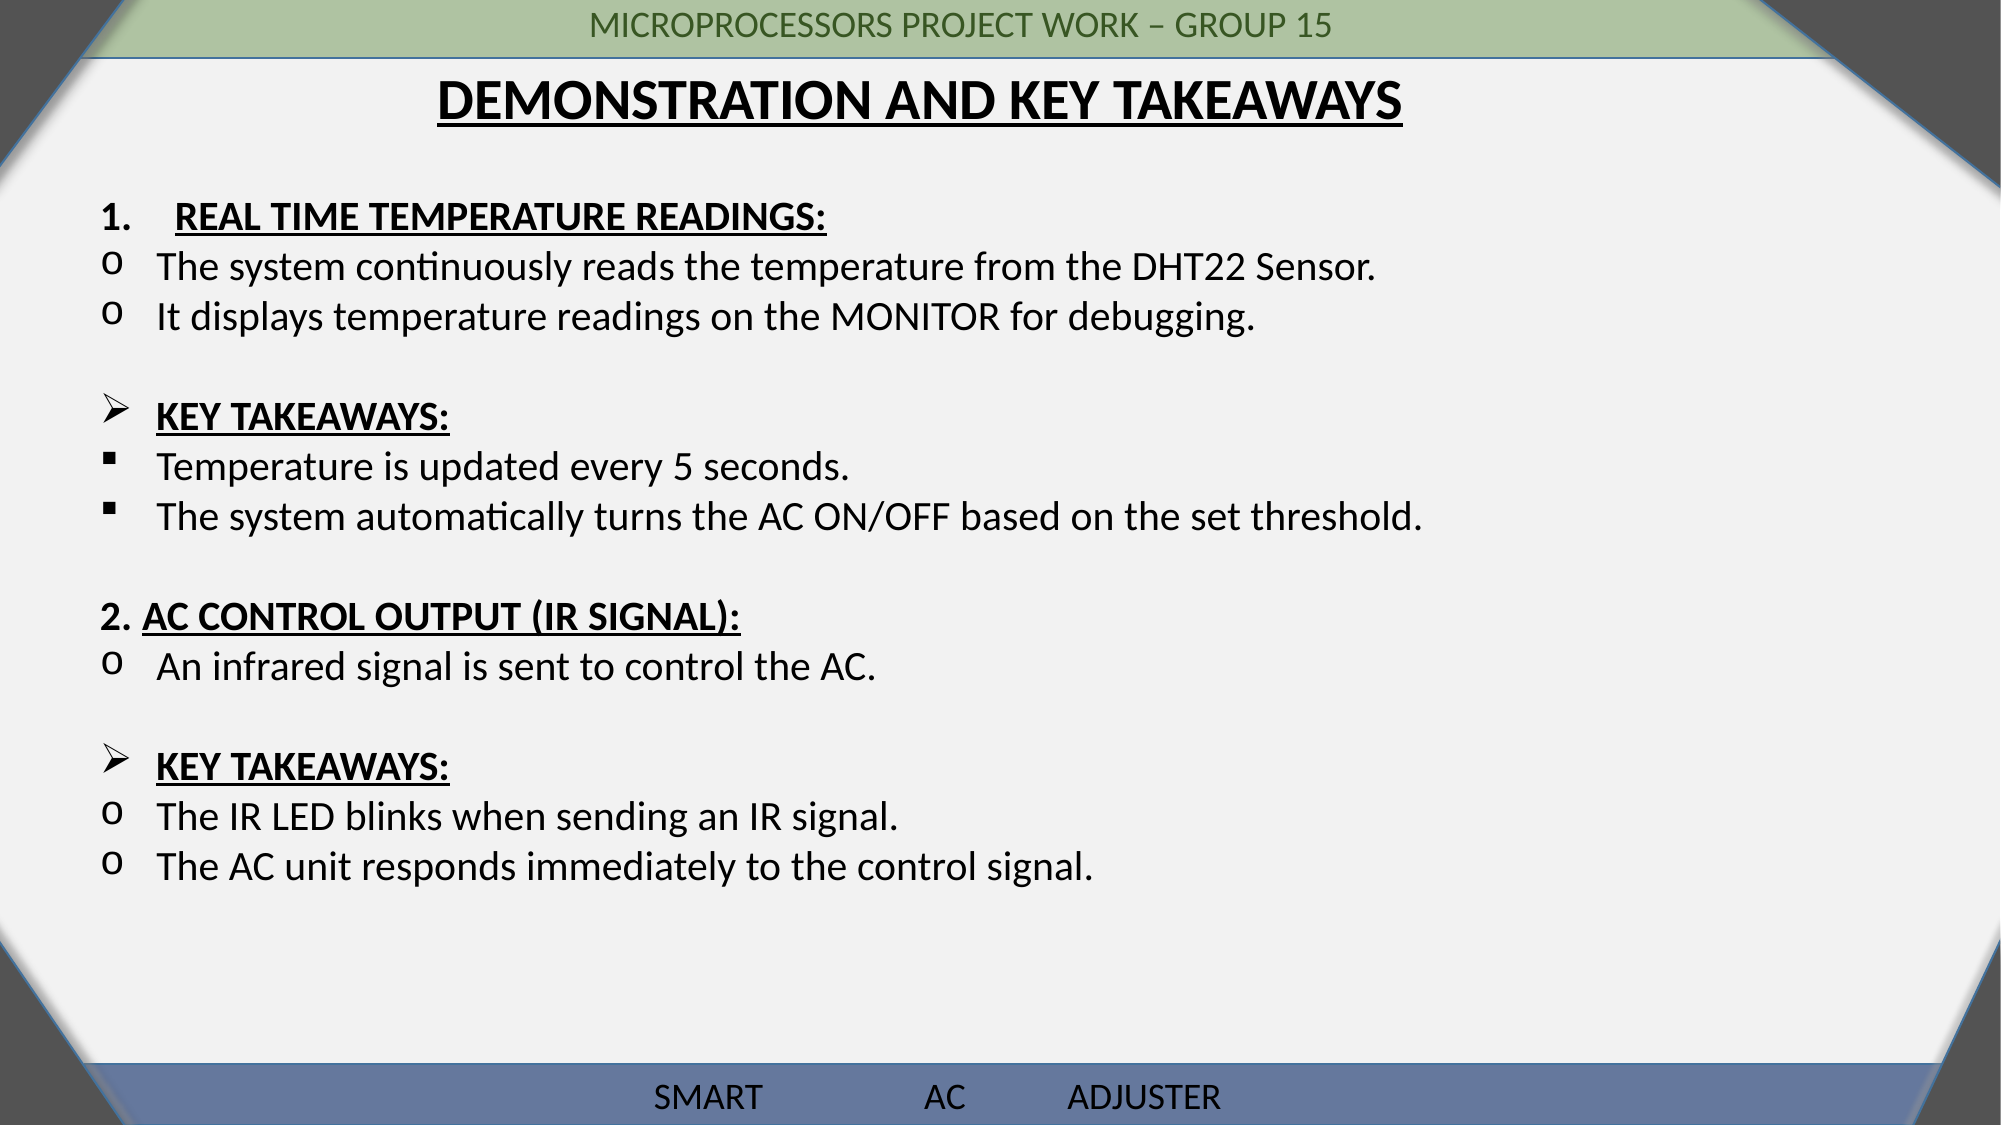

DEMONSTRATION AND KEY TAKEAWAYS
REAL TIME TEMPERATURE READINGS:
The system continuously reads the temperature from the DHT22 Sensor.
It displays temperature readings on the MONITOR for debugging.

KEY TAKEAWAYS:
Temperature is updated every 5 seconds.
The system automatically turns the AC ON/OFF based on the set threshold.

2. AC CONTROL OUTPUT (IR SIGNAL):
An infrared signal is sent to control the AC.

KEY TAKEAWAYS:
The IR LED blinks when sending an IR signal.
The AC unit responds immediately to the control signal.
SMART                   AC            ADJUSTER